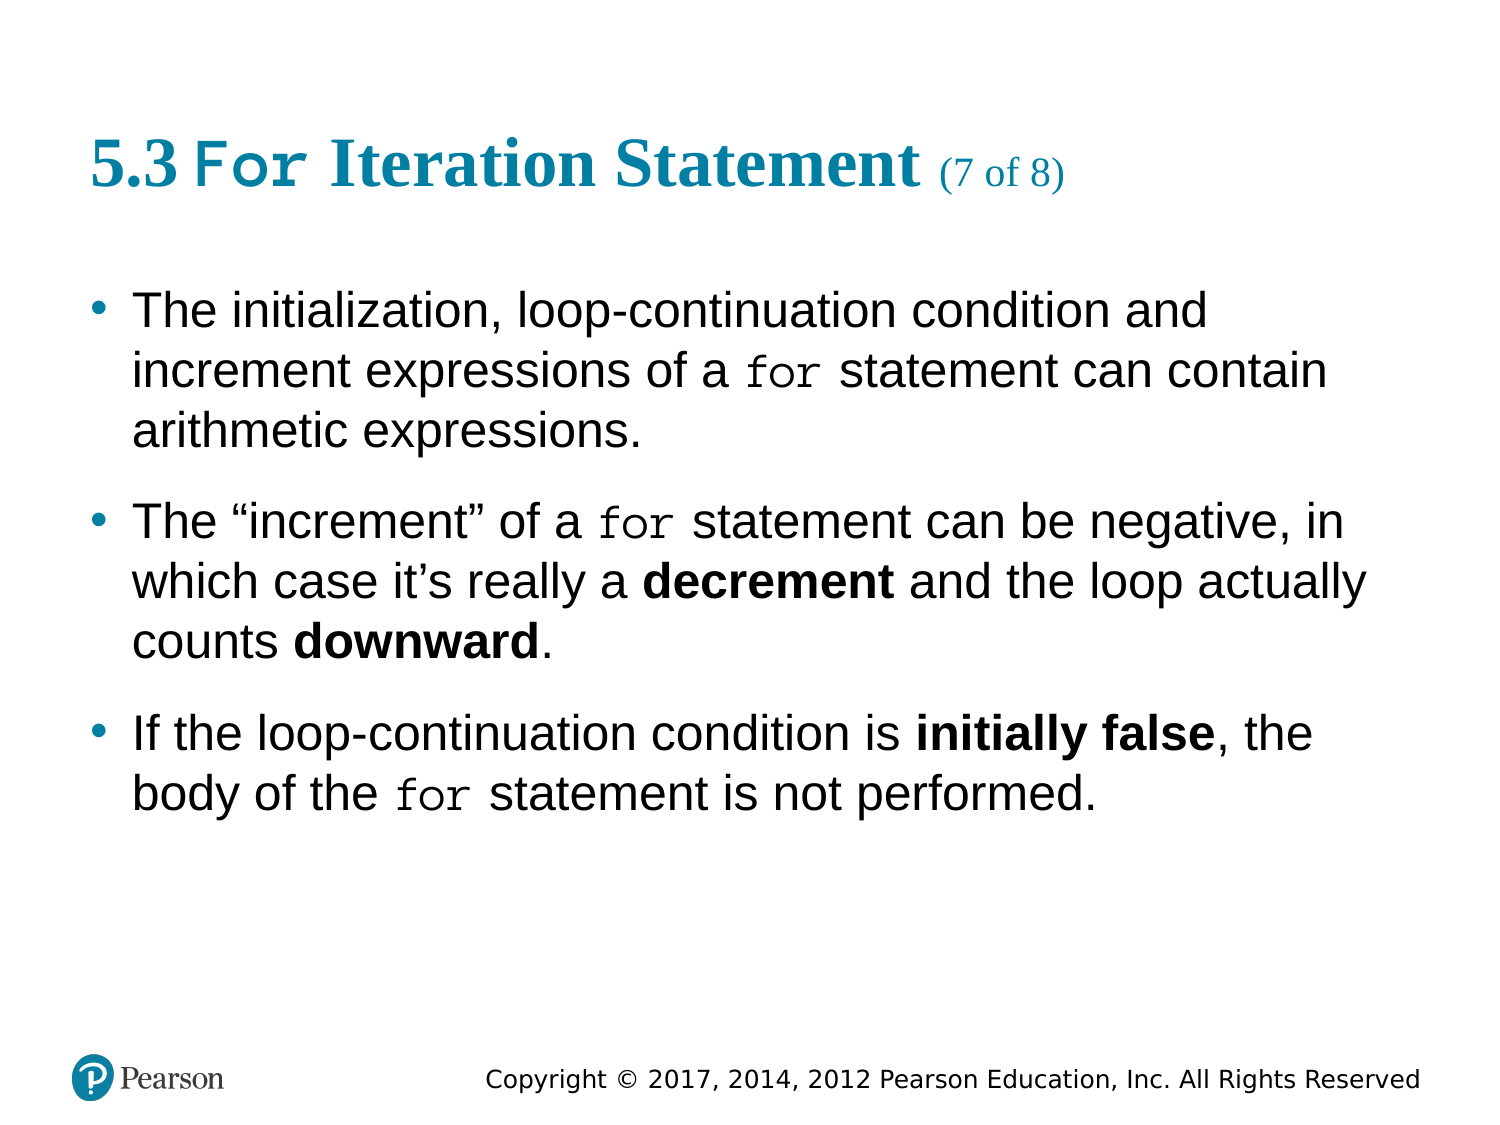

# 5.3 For Iteration Statement (7 of 8)
The initialization, loop-continuation condition and increment expressions of a for statement can contain arithmetic expressions.
The “increment” of a for statement can be negative, in which case it’s really a decrement and the loop actually counts downward.
If the loop-continuation condition is initially false, the body of the for statement is not performed.